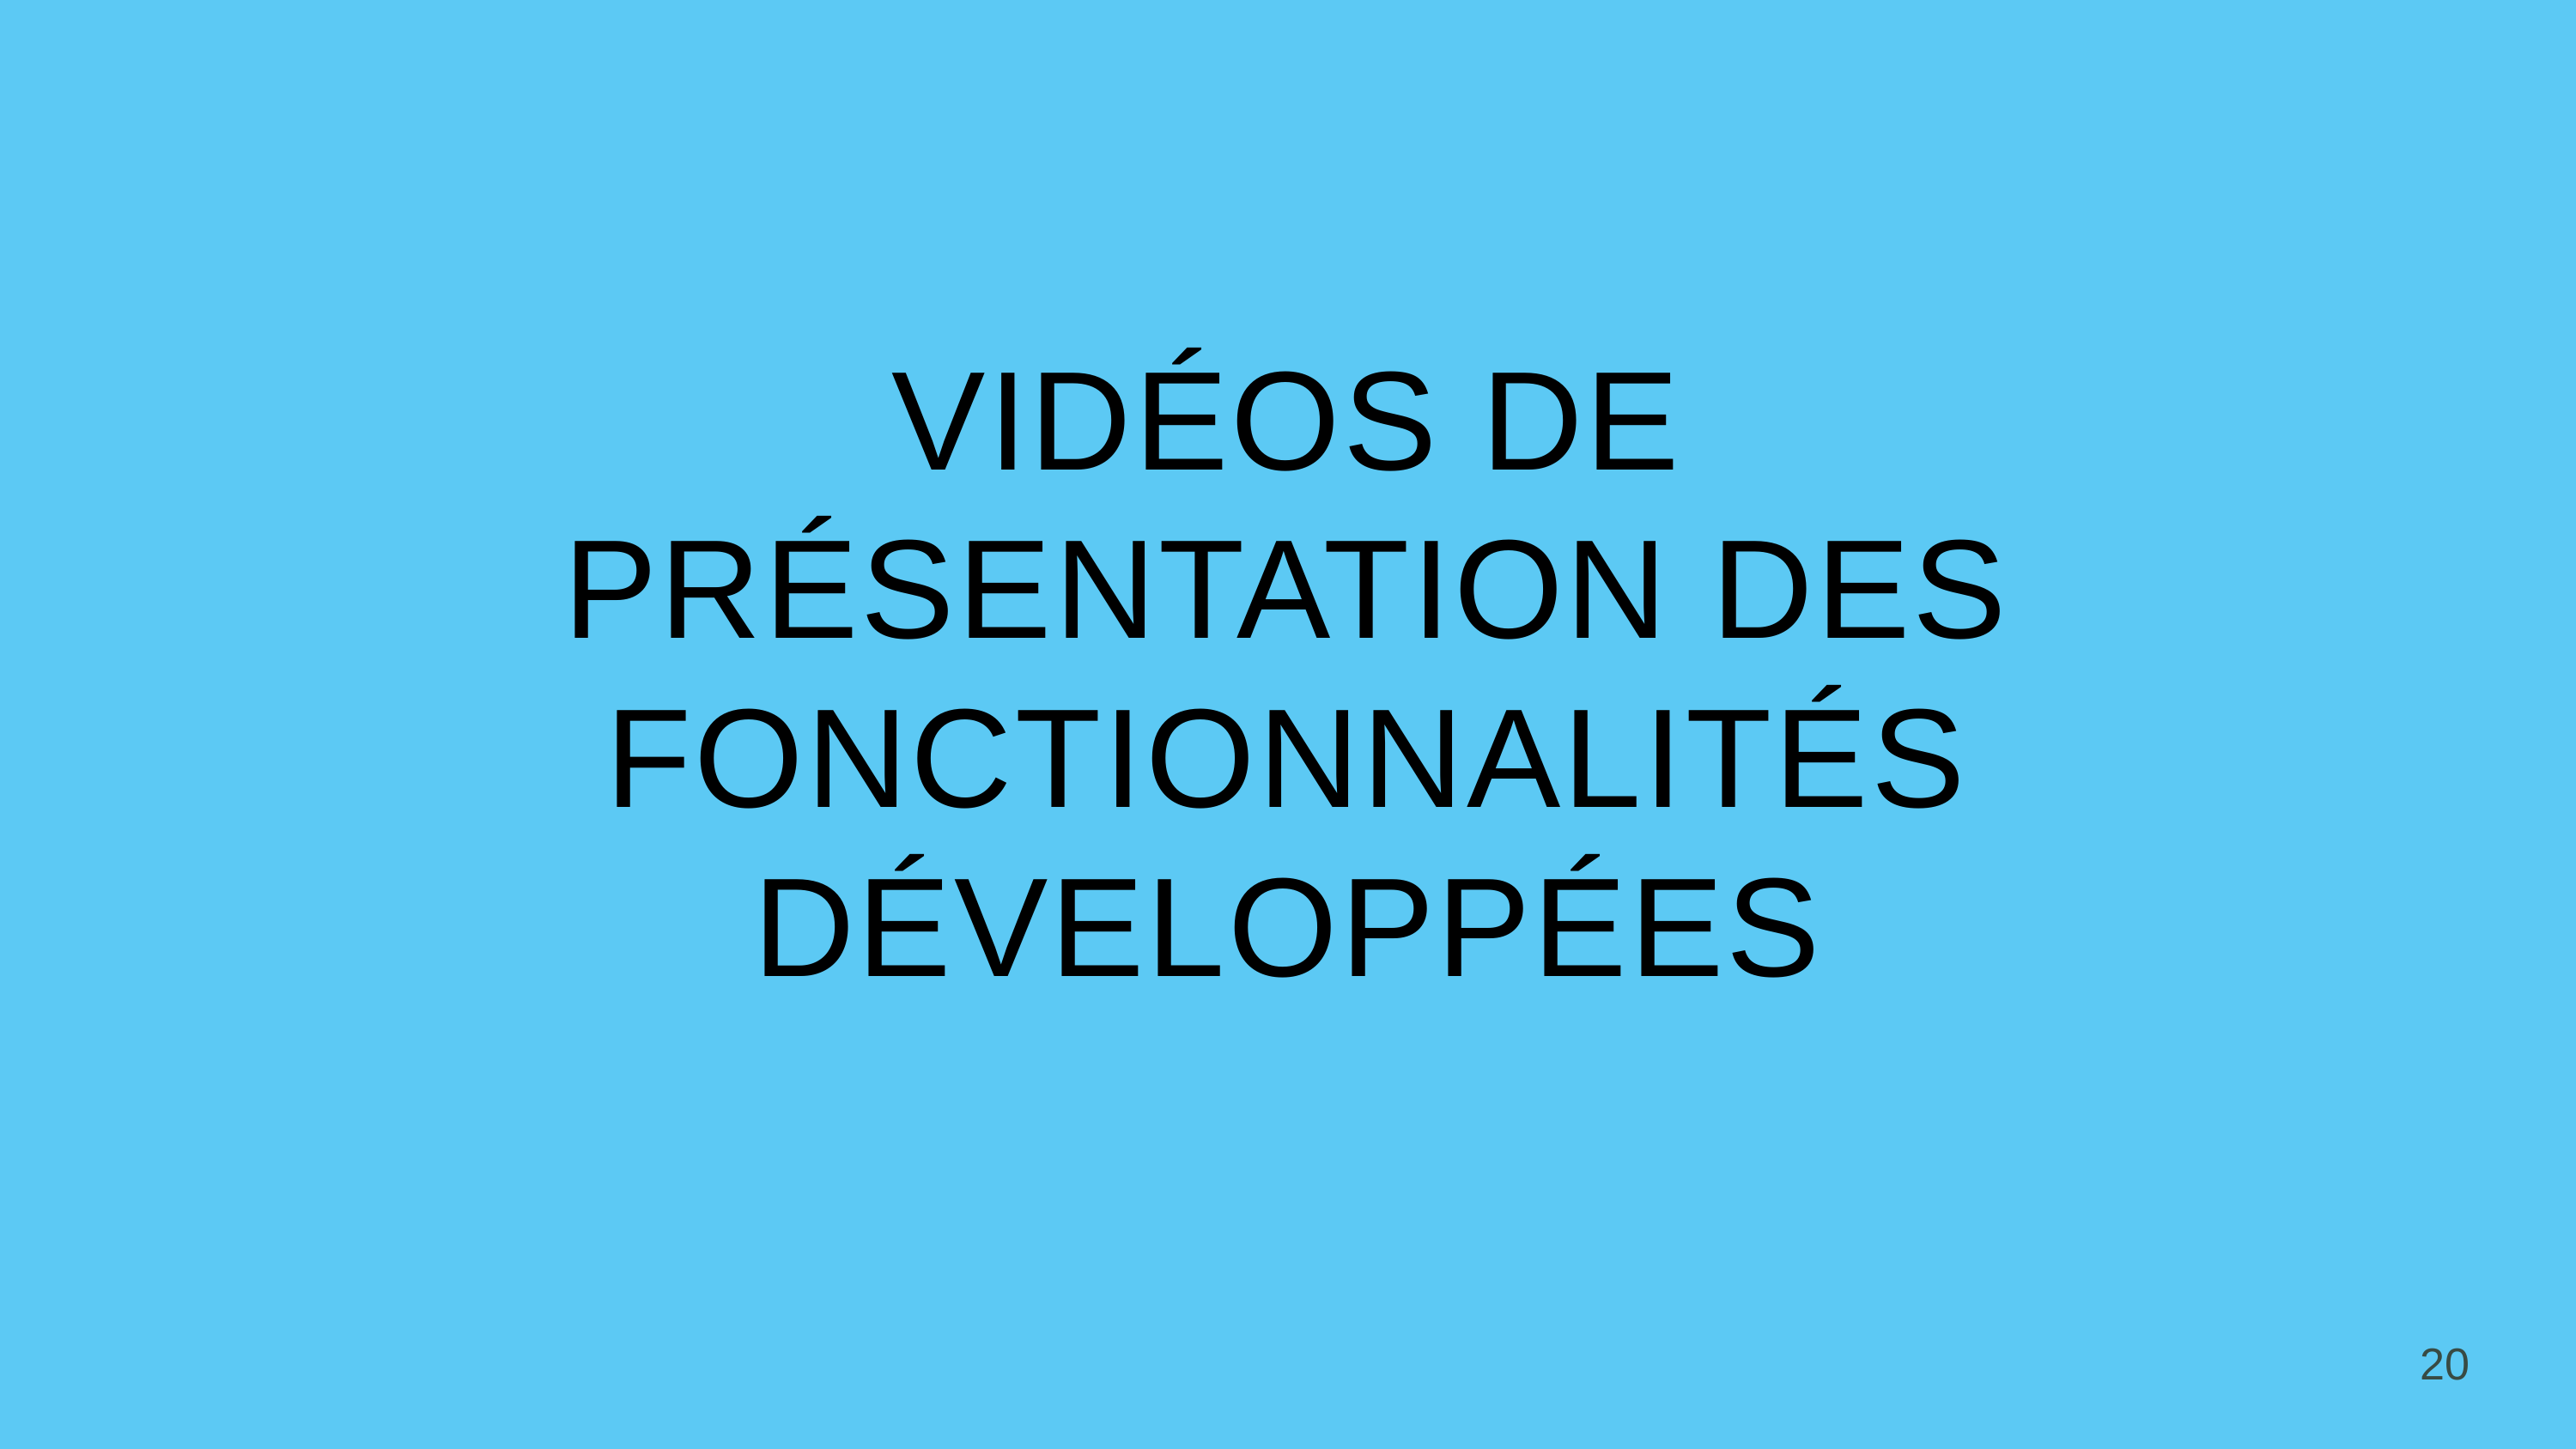

VIDÉOS DE PRÉSENTATION DES FONCTIONNALITÉS DÉVELOPPÉES
20